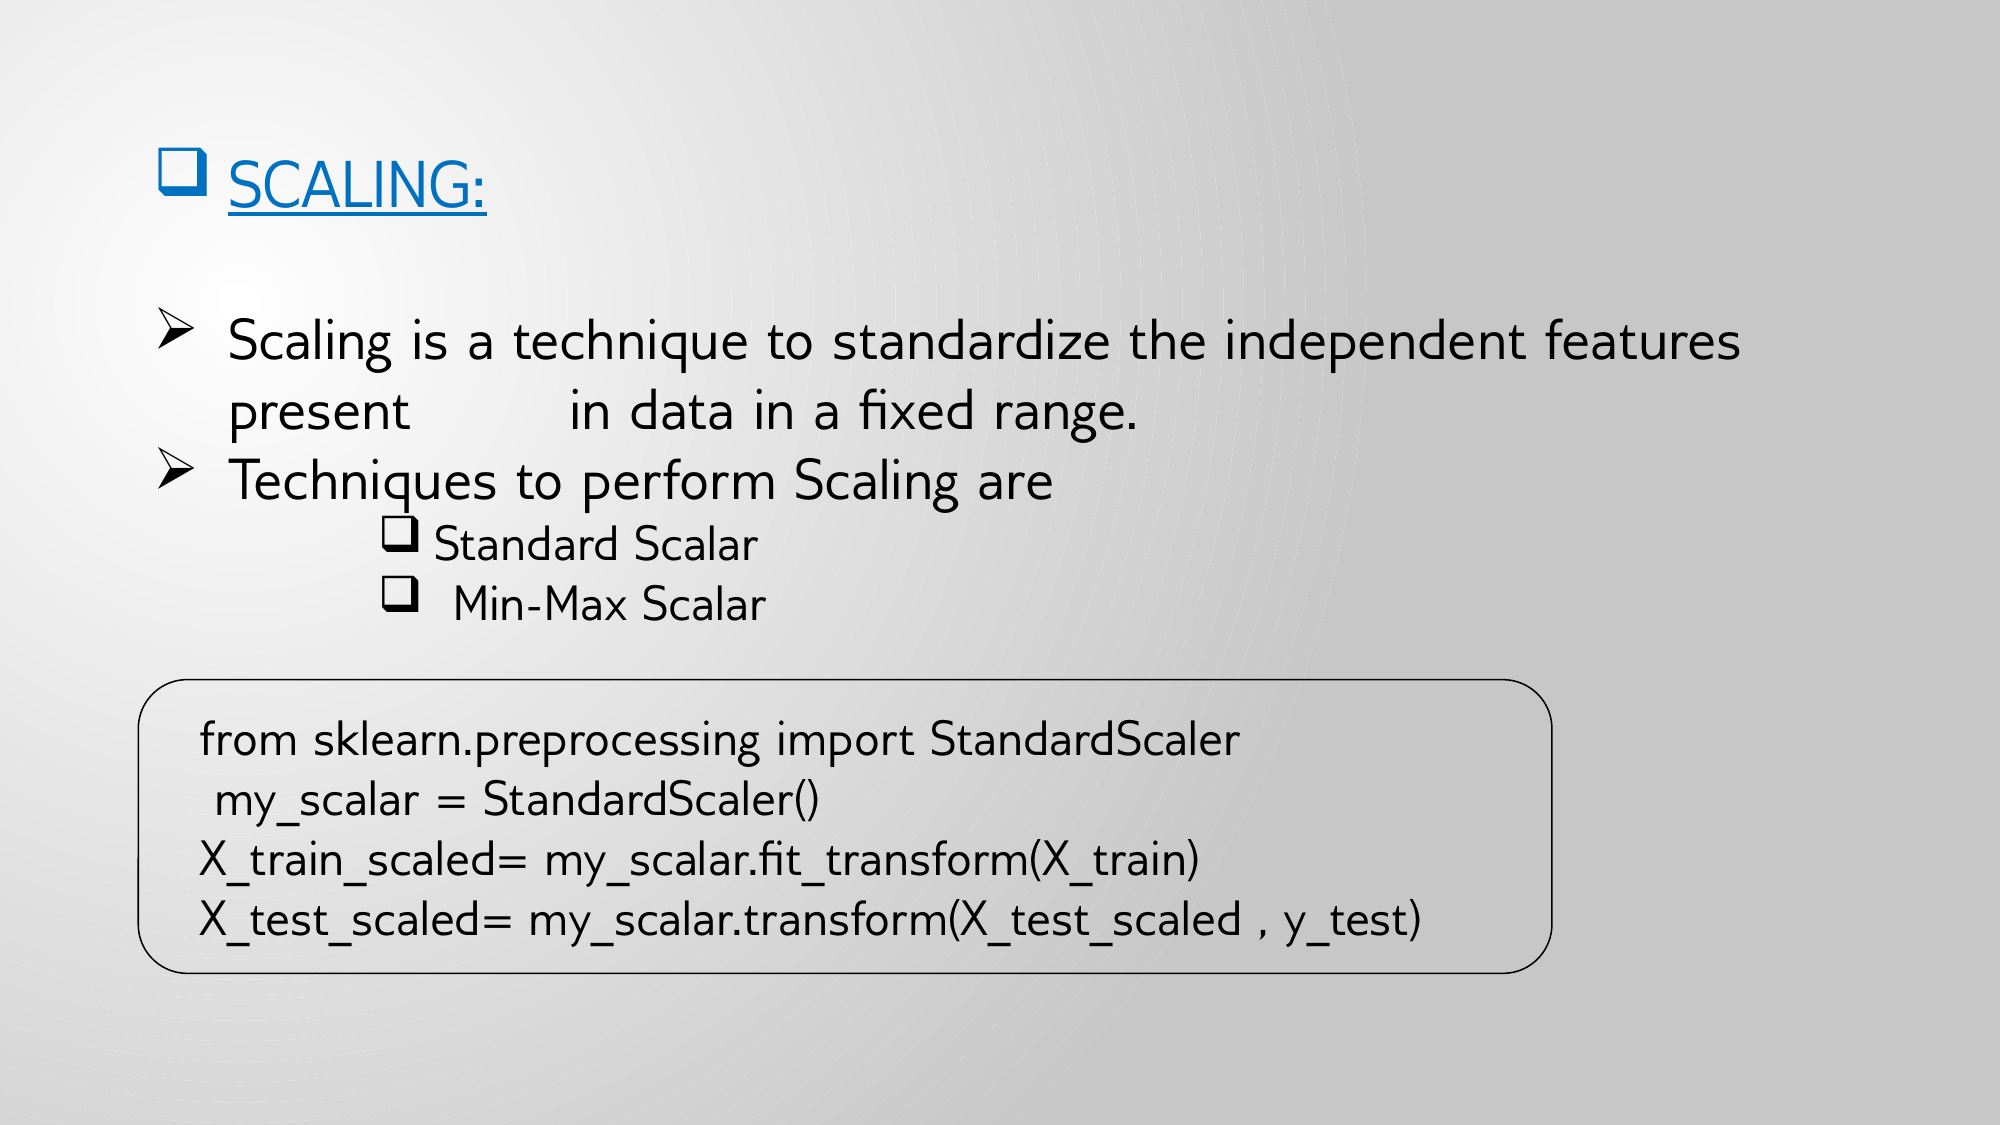

SCALING:

Scaling is a technique to standardize the independent features present         in data in a fixed range.
Techniques to perform Scaling are
Standard Scalar
Min-Max Scalar

from sklearn.preprocessing import StandardScaler
 my_scalar = StandardScaler()
X_train_scaled= my_scalar.fit_transform(X_train)
X_test_scaled= my_scalar.transform(X_test_scaled , y_test)